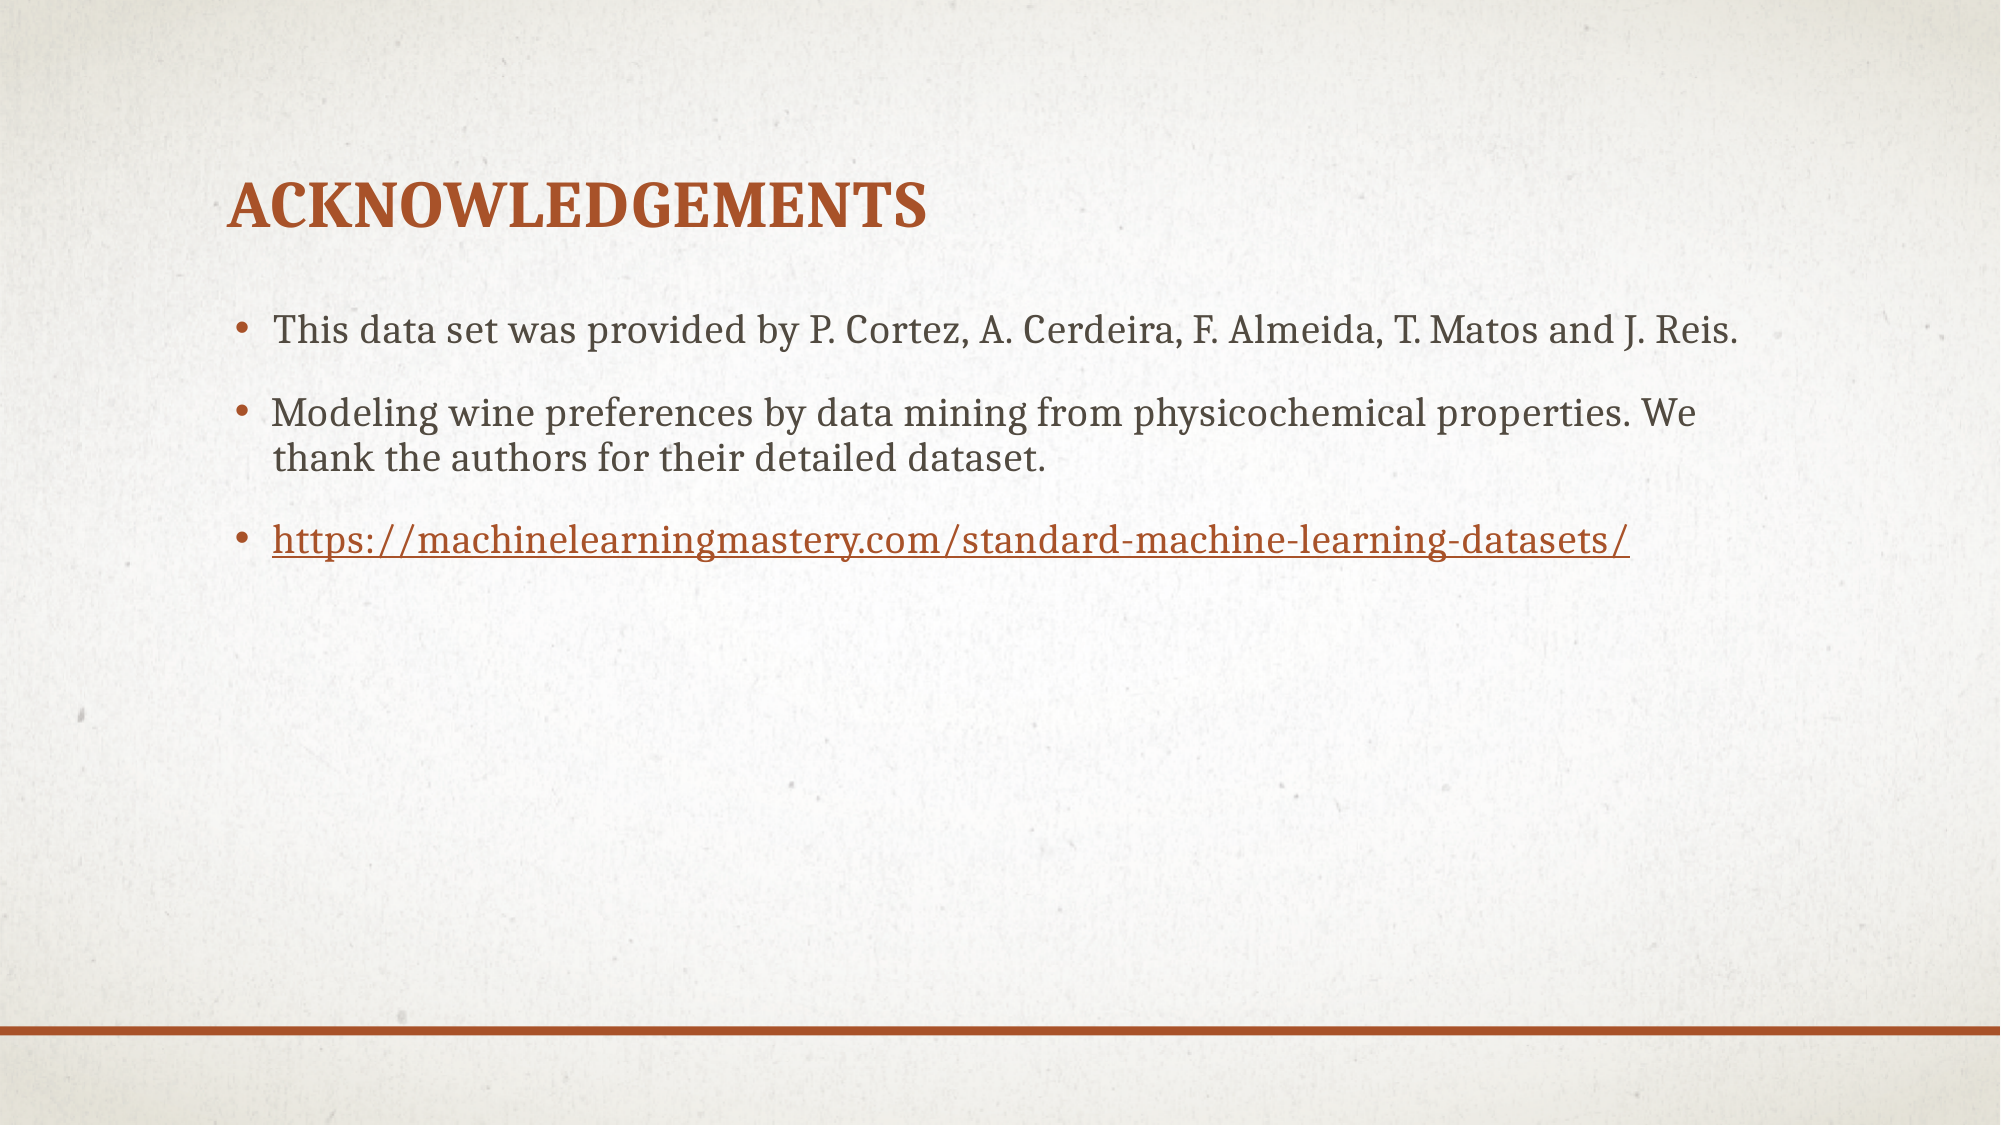

# Acknowledgements
This data set was provided by P. Cortez, A. Cerdeira, F. Almeida, T. Matos and J. Reis.
Modeling wine preferences by data mining from physicochemical properties. We thank the authors for their detailed dataset.
https://machinelearningmastery.com/standard-machine-learning-datasets/